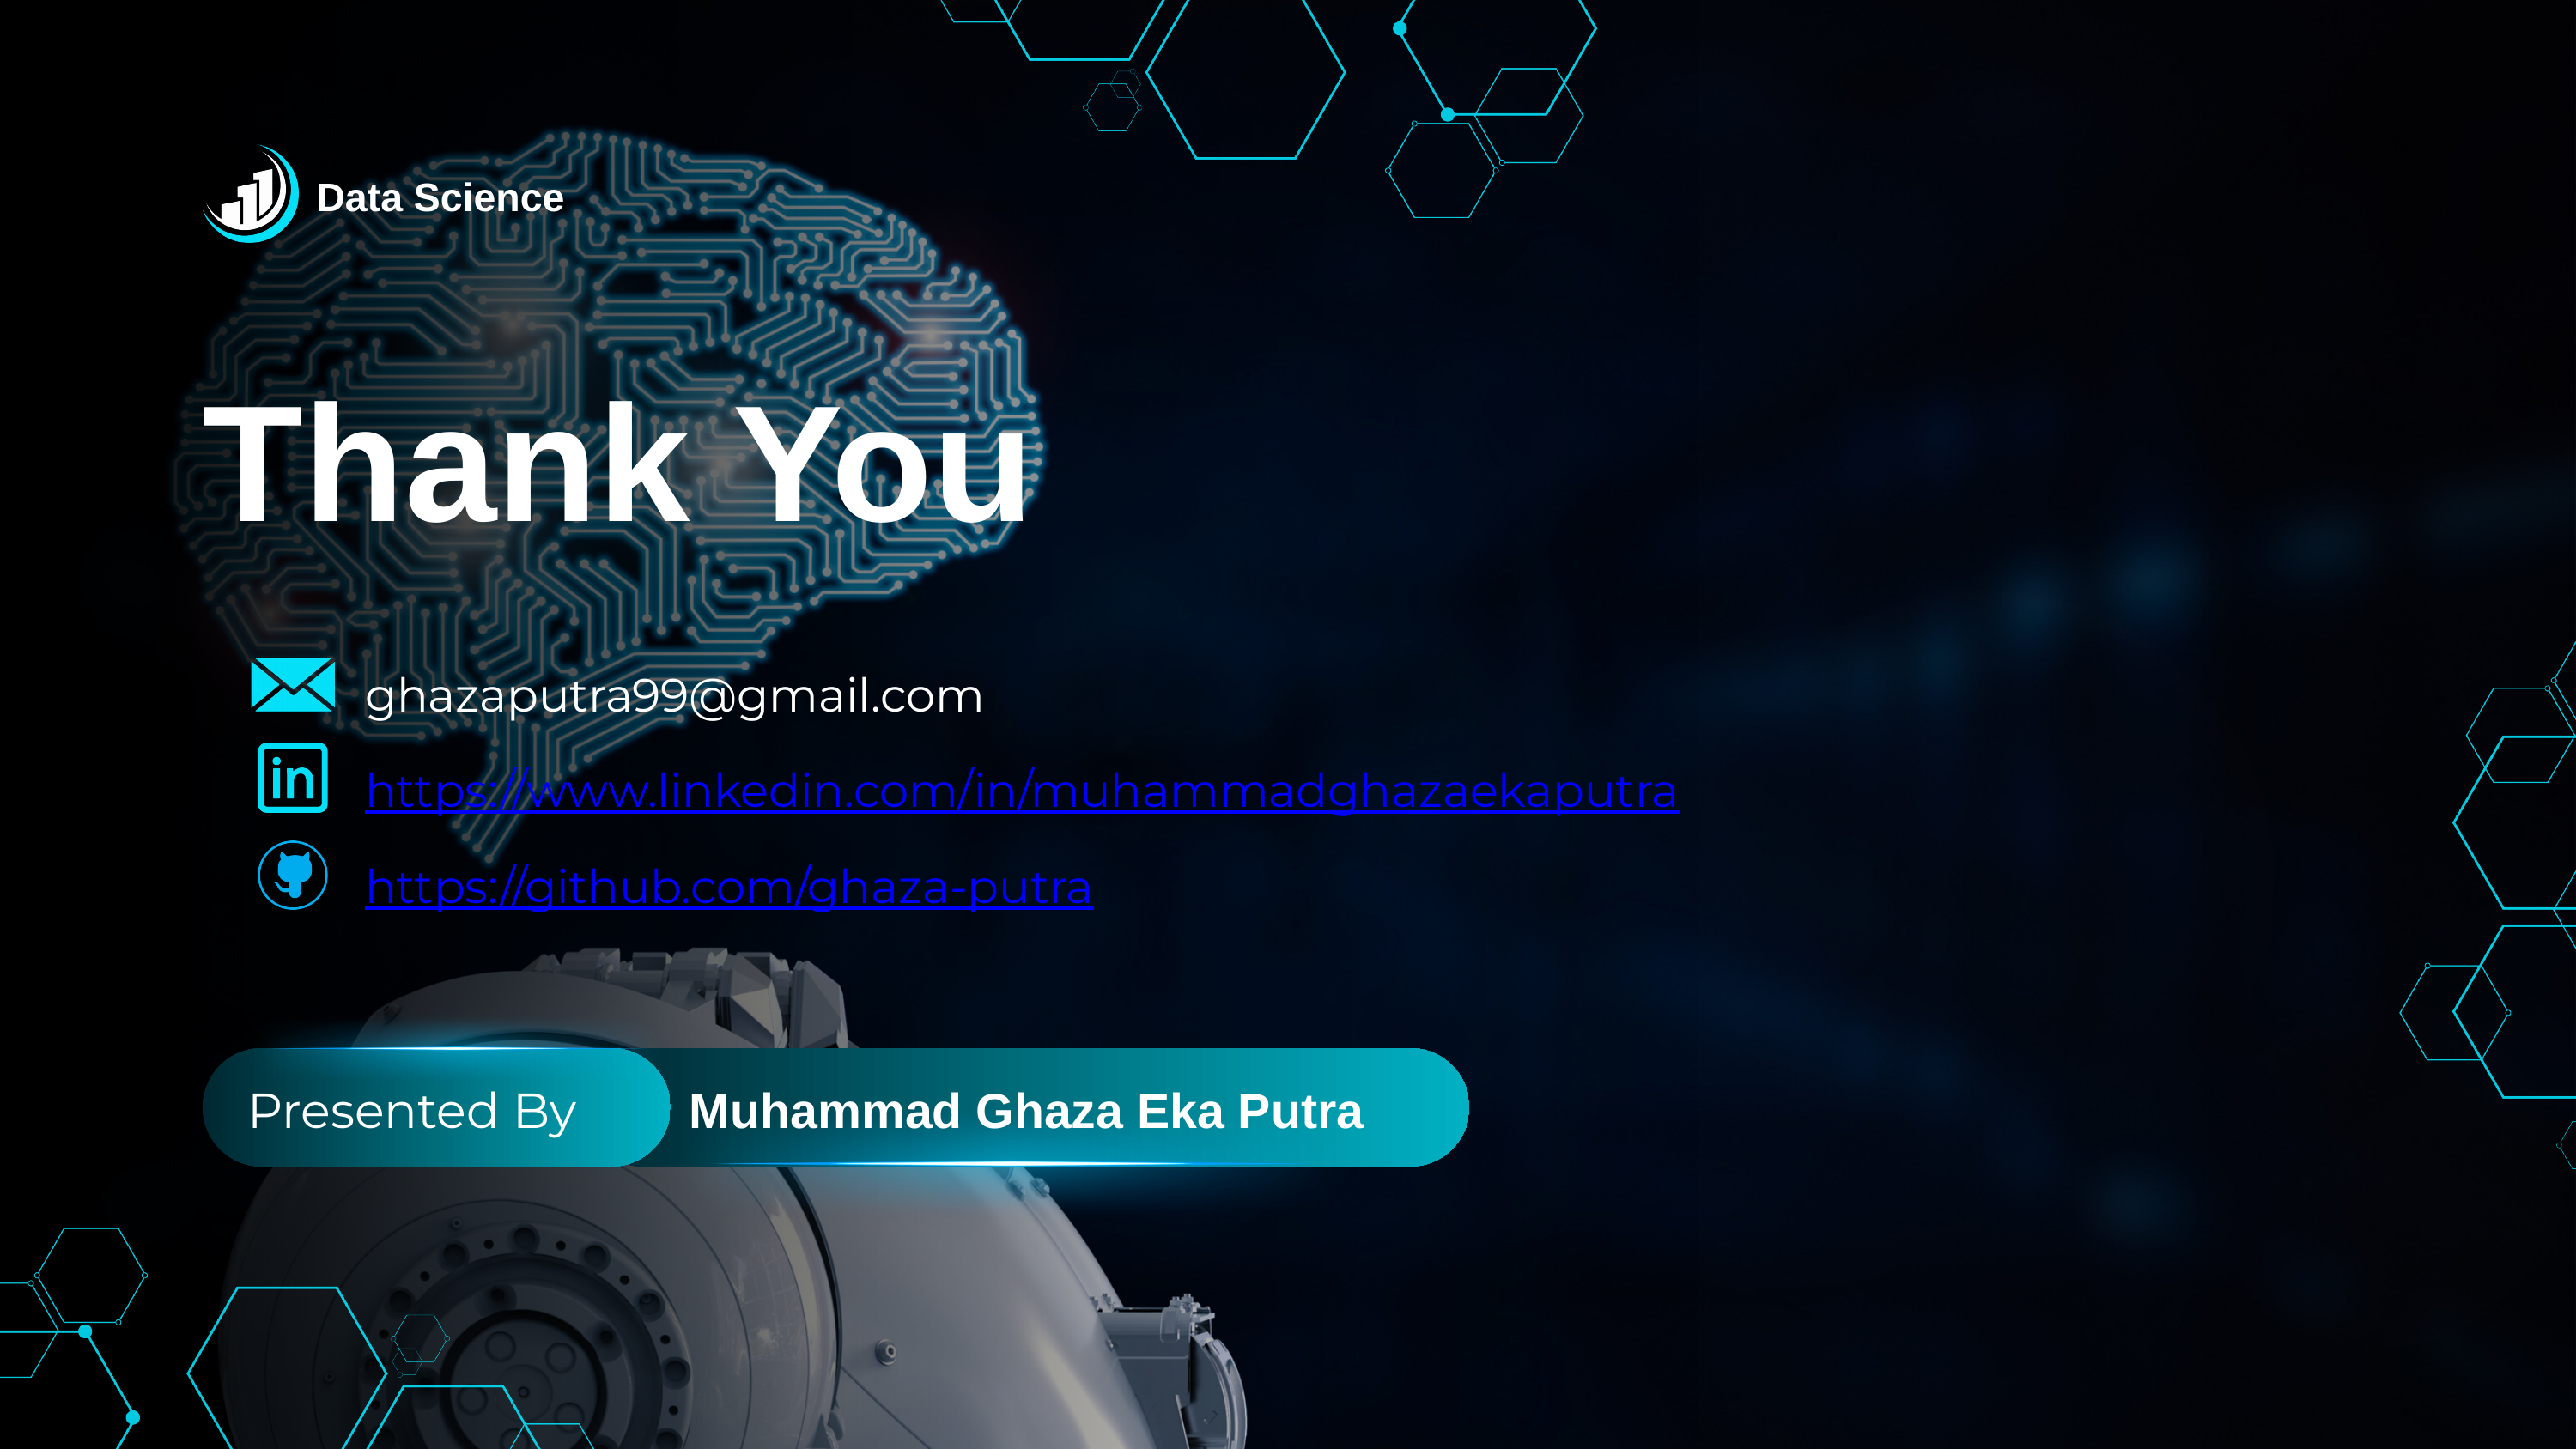

Data Science
Thank You
ghazaputra99@gmail.com
https://www.linkedin.com/in/muhammadghazaekaputra
https://github.com/ghaza-putra

Muhammad Ghaza Eka Putra
Presented By